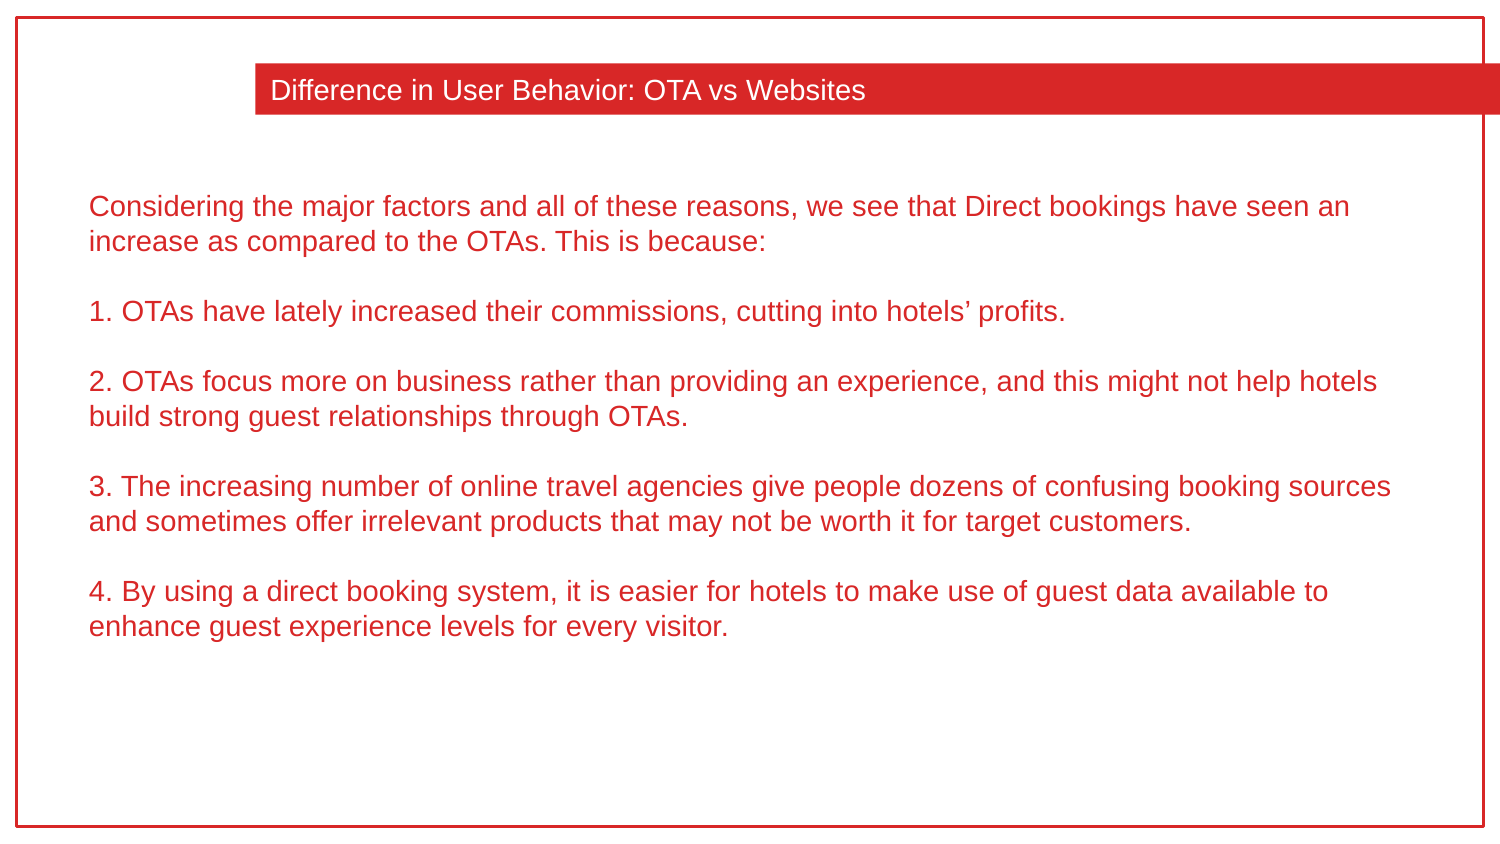

Difference in User Behavior: OTA vs Websites
Considering the major factors and all of these reasons, we see that Direct bookings have seen an increase as compared to the OTAs. This is because:

1. OTAs have lately increased their commissions, cutting into hotels’ profits.

2. OTAs focus more on business rather than providing an experience, and this might not help hotels build strong guest relationships through OTAs.

3. The increasing number of online travel agencies give people dozens of confusing booking sources and sometimes offer irrelevant products that may not be worth it for target customers.

4. By using a direct booking system, it is easier for hotels to make use of guest data available to enhance guest experience levels for every visitor.